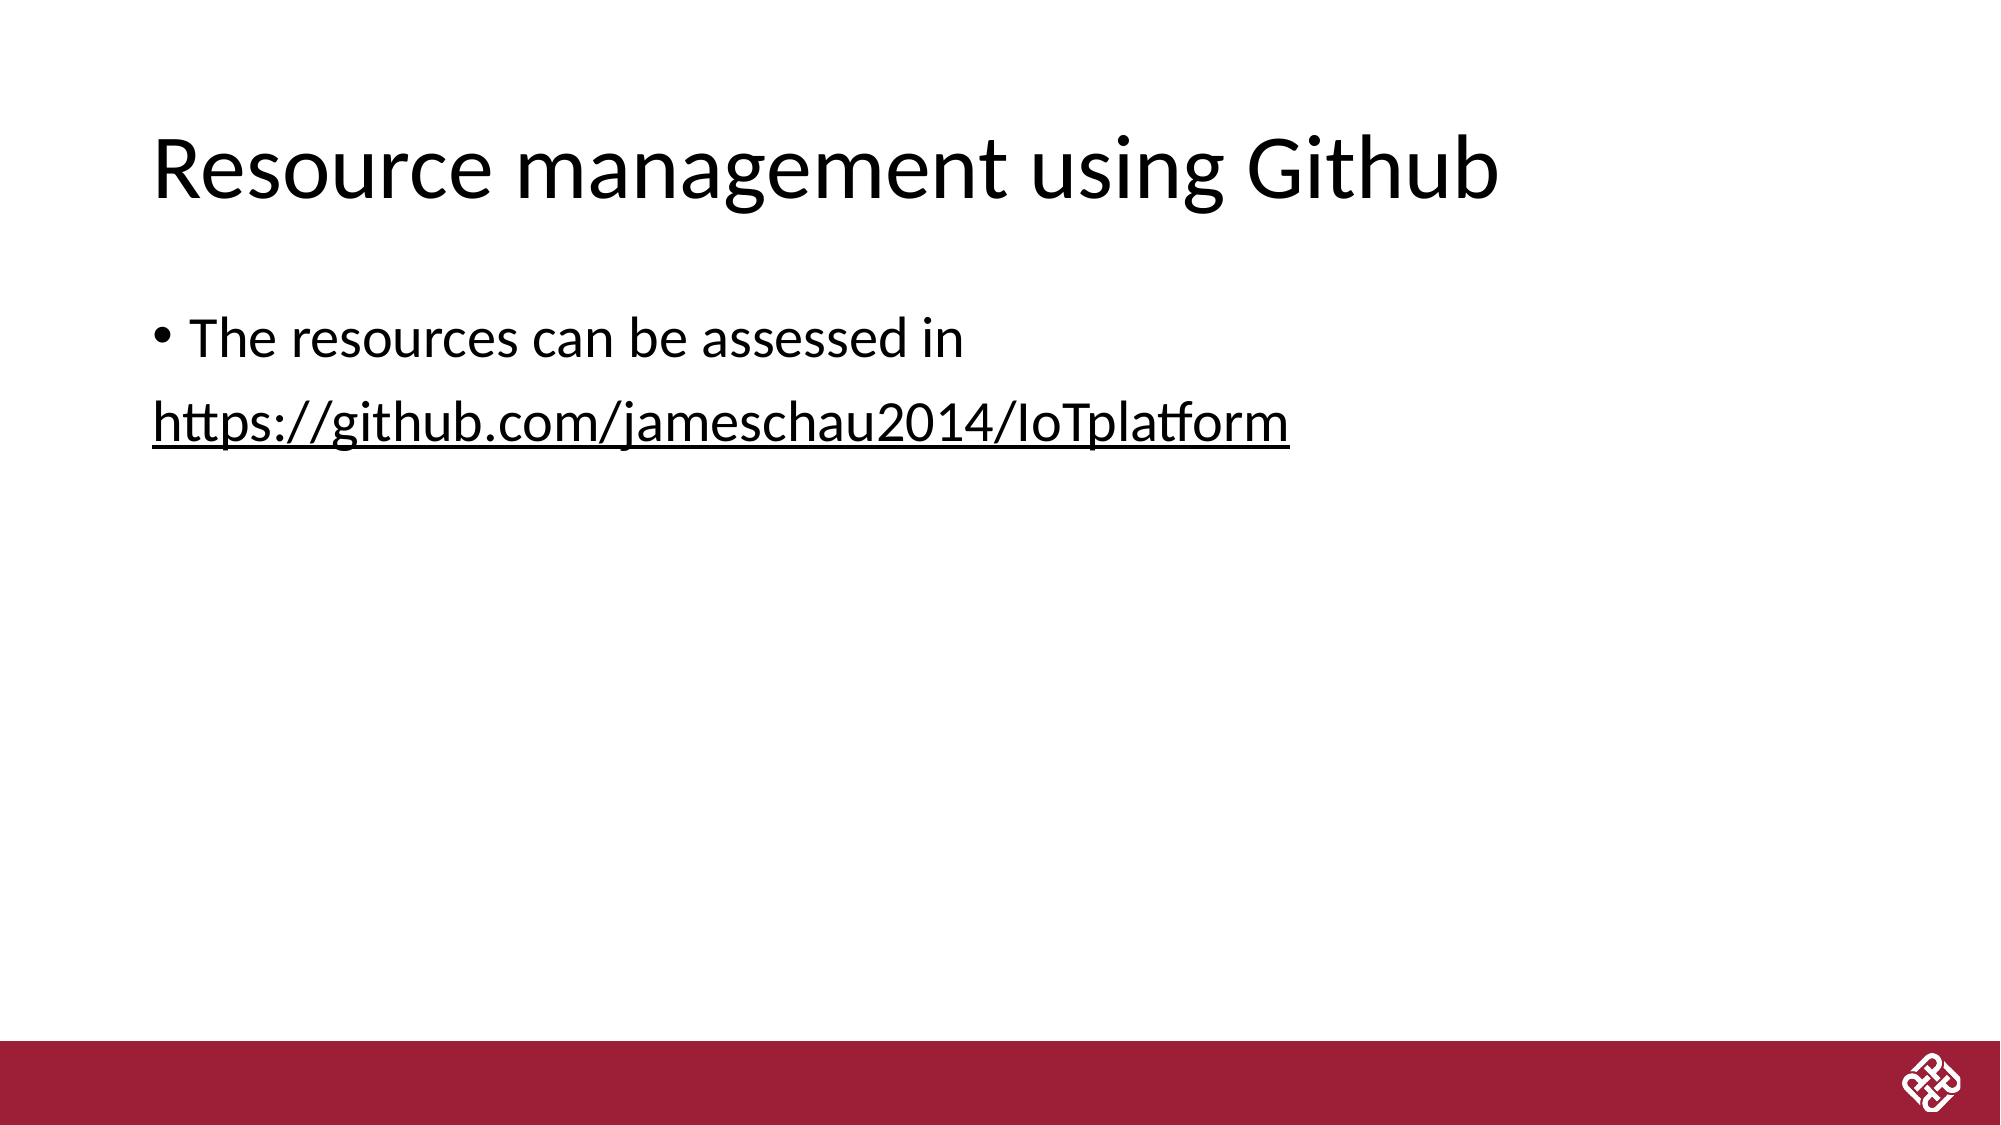

# Resource management using Github
The resources can be assessed in
https://github.com/jameschau2014/IoTplatform